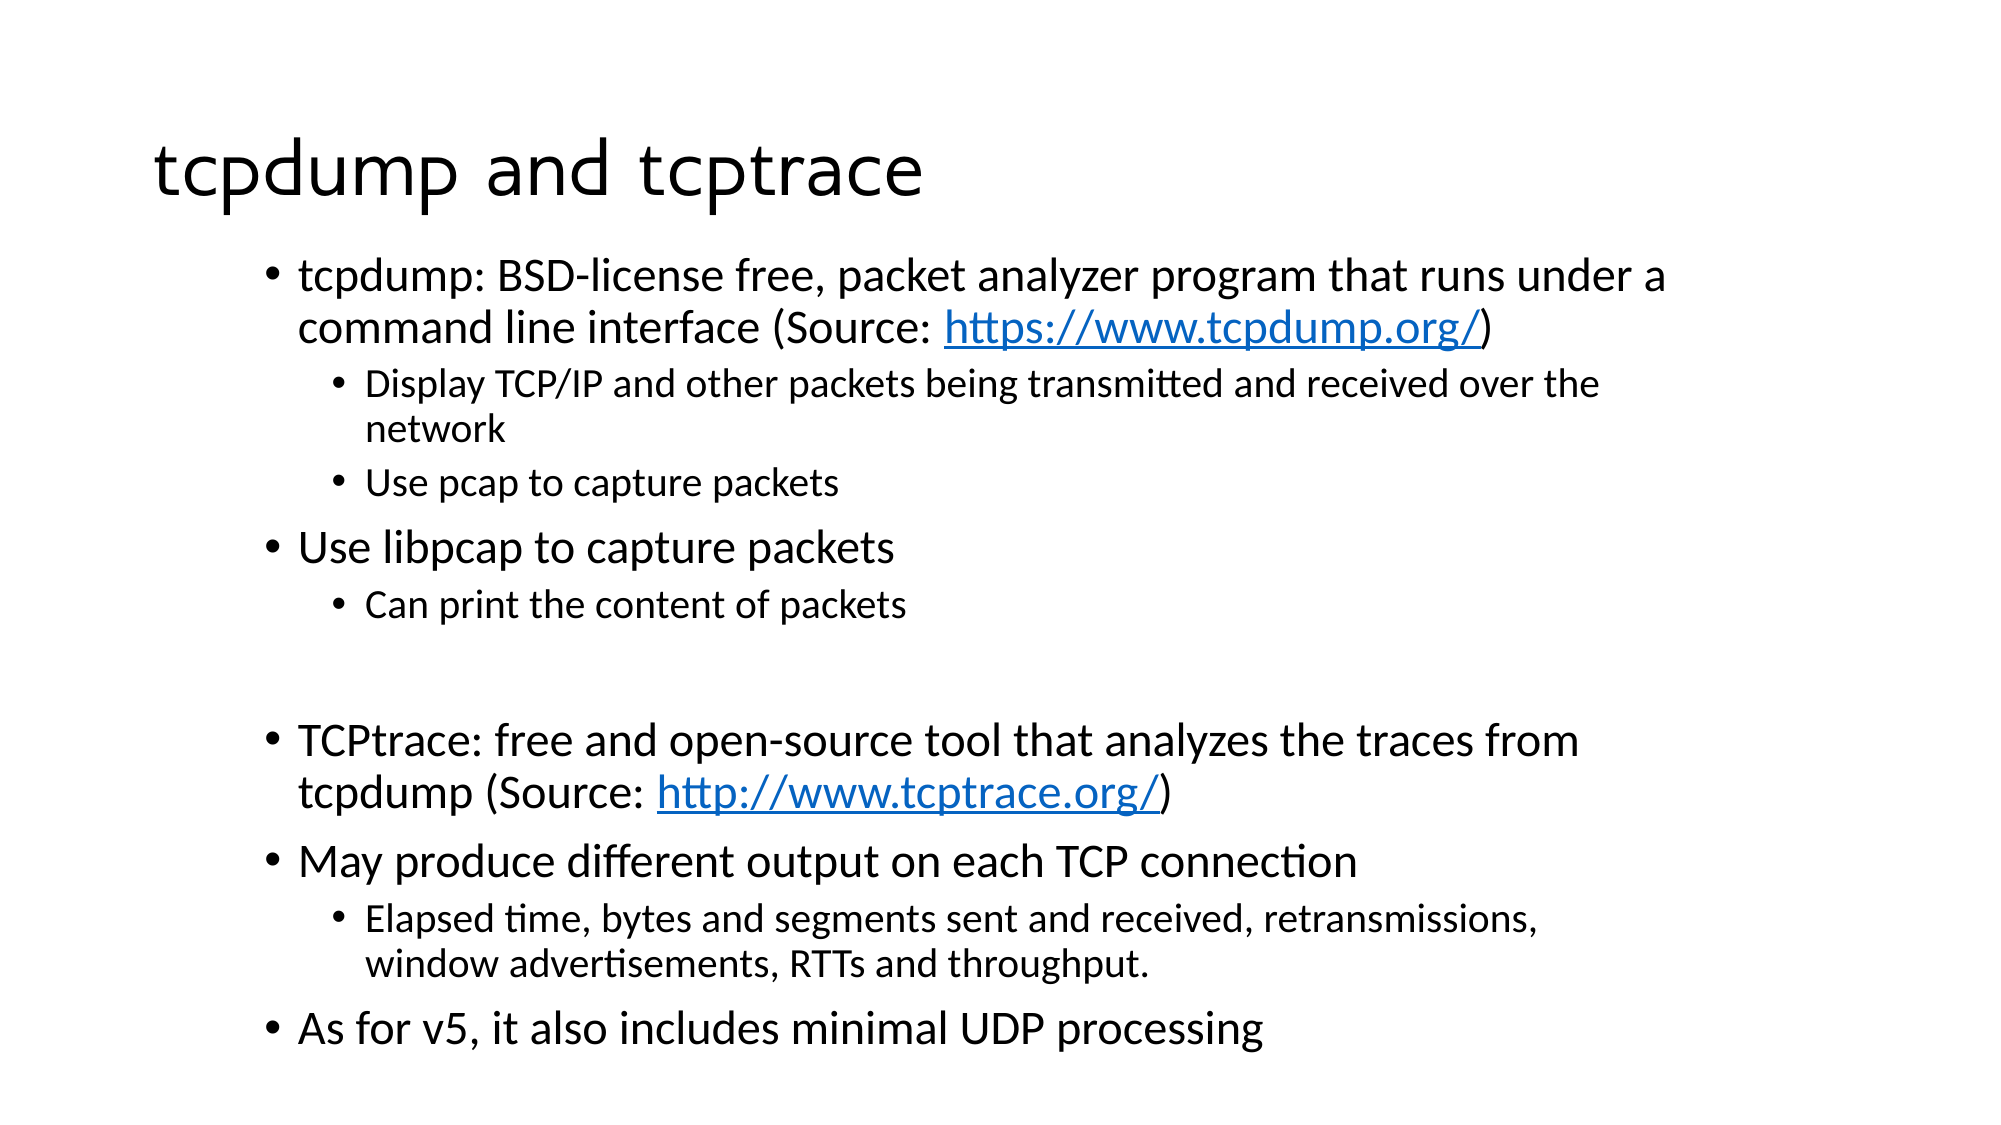

# tcpdump and tcptrace
tcpdump: BSD-license free, packet analyzer program that runs under a command line interface (Source: https://www.tcpdump.org/)
Display TCP/IP and other packets being transmitted and received over the network
Use pcap to capture packets
Use libpcap to capture packets
Can print the content of packets

TCPtrace: free and open-source tool that analyzes the traces from tcpdump (Source: http://www.tcptrace.org/)
May produce different output on each TCP connection
Elapsed time, bytes and segments sent and received, retransmissions, window advertisements, RTTs and throughput.
As for v5, it also includes minimal UDP processing